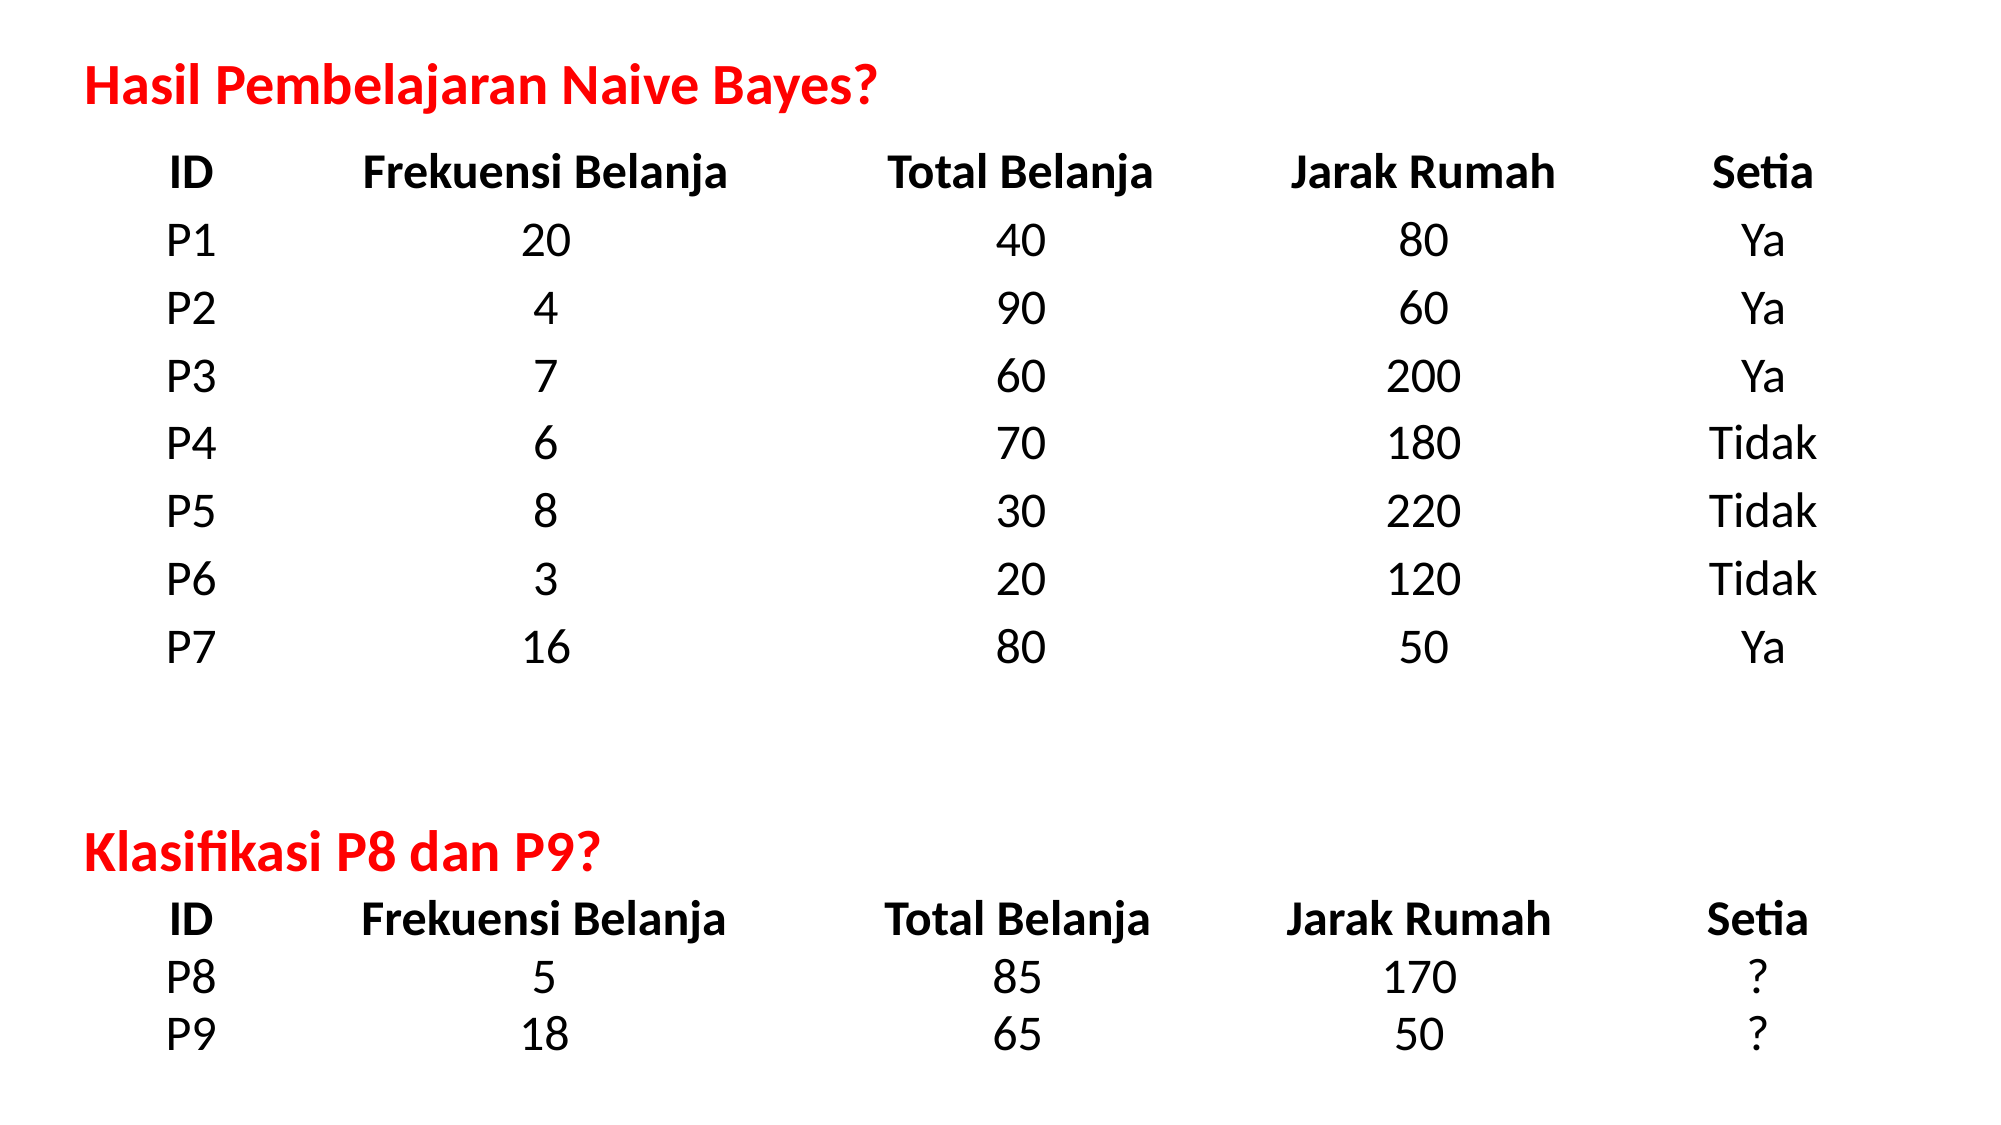

Hasil Pembelajaran Naive Bayes?
| ID | Frekuensi Belanja | Total Belanja | Jarak Rumah | Setia |
| --- | --- | --- | --- | --- |
| P1 | 20 | 40 | 80 | Ya |
| P2 | 4 | 90 | 60 | Ya |
| P3 | 7 | 60 | 200 | Ya |
| P4 | 6 | 70 | 180 | Tidak |
| P5 | 8 | 30 | 220 | Tidak |
| P6 | 3 | 20 | 120 | Tidak |
| P7 | 16 | 80 | 50 | Ya |
Klasifikasi P8 dan P9?
| ID | Frekuensi Belanja | Total Belanja | Jarak Rumah | Setia |
| --- | --- | --- | --- | --- |
| P8 | 5 | 85 | 170 | ? |
| P9 | 18 | 65 | 50 | ? |